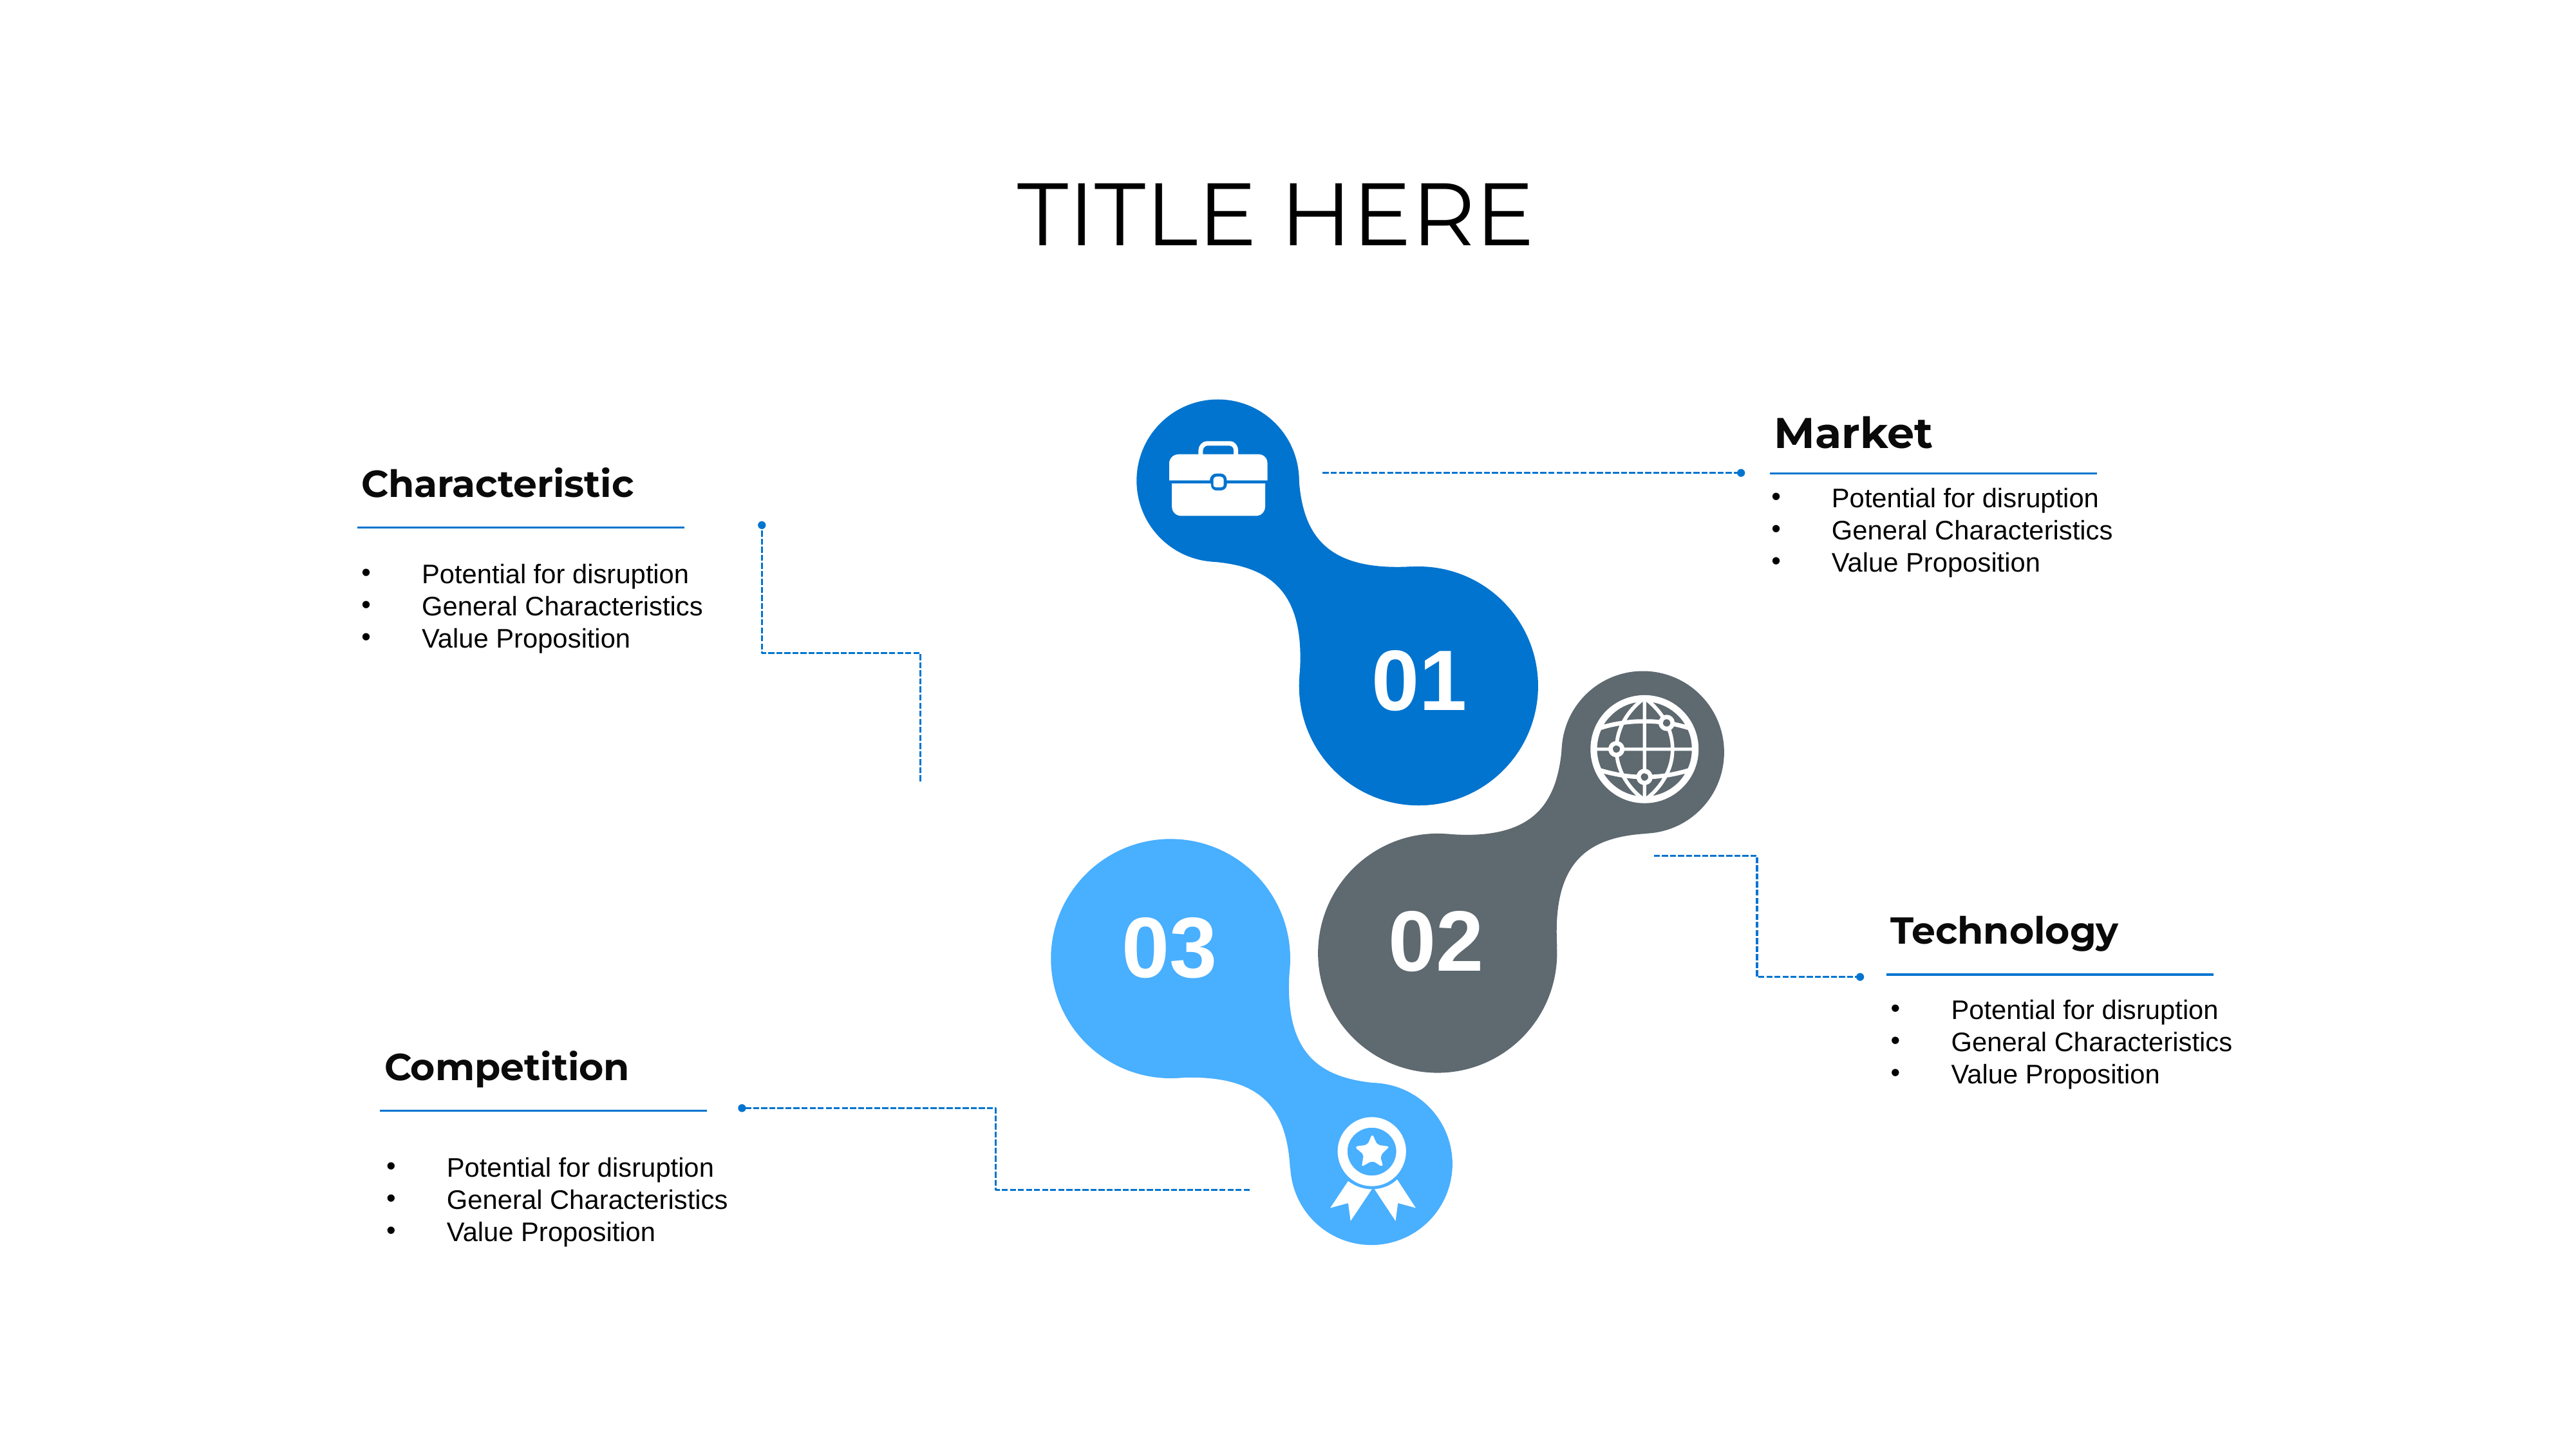

147
# TITLE HERE

Market

Characteristic
Potential for disruption
General Characteristics
Value Proposition
Potential for disruption
General Characteristics
Value Proposition

01
04

02
03
Technology
Potential for disruption
General Characteristics
Value Proposition
Competition

Potential for disruption
General Characteristics
Value Proposition